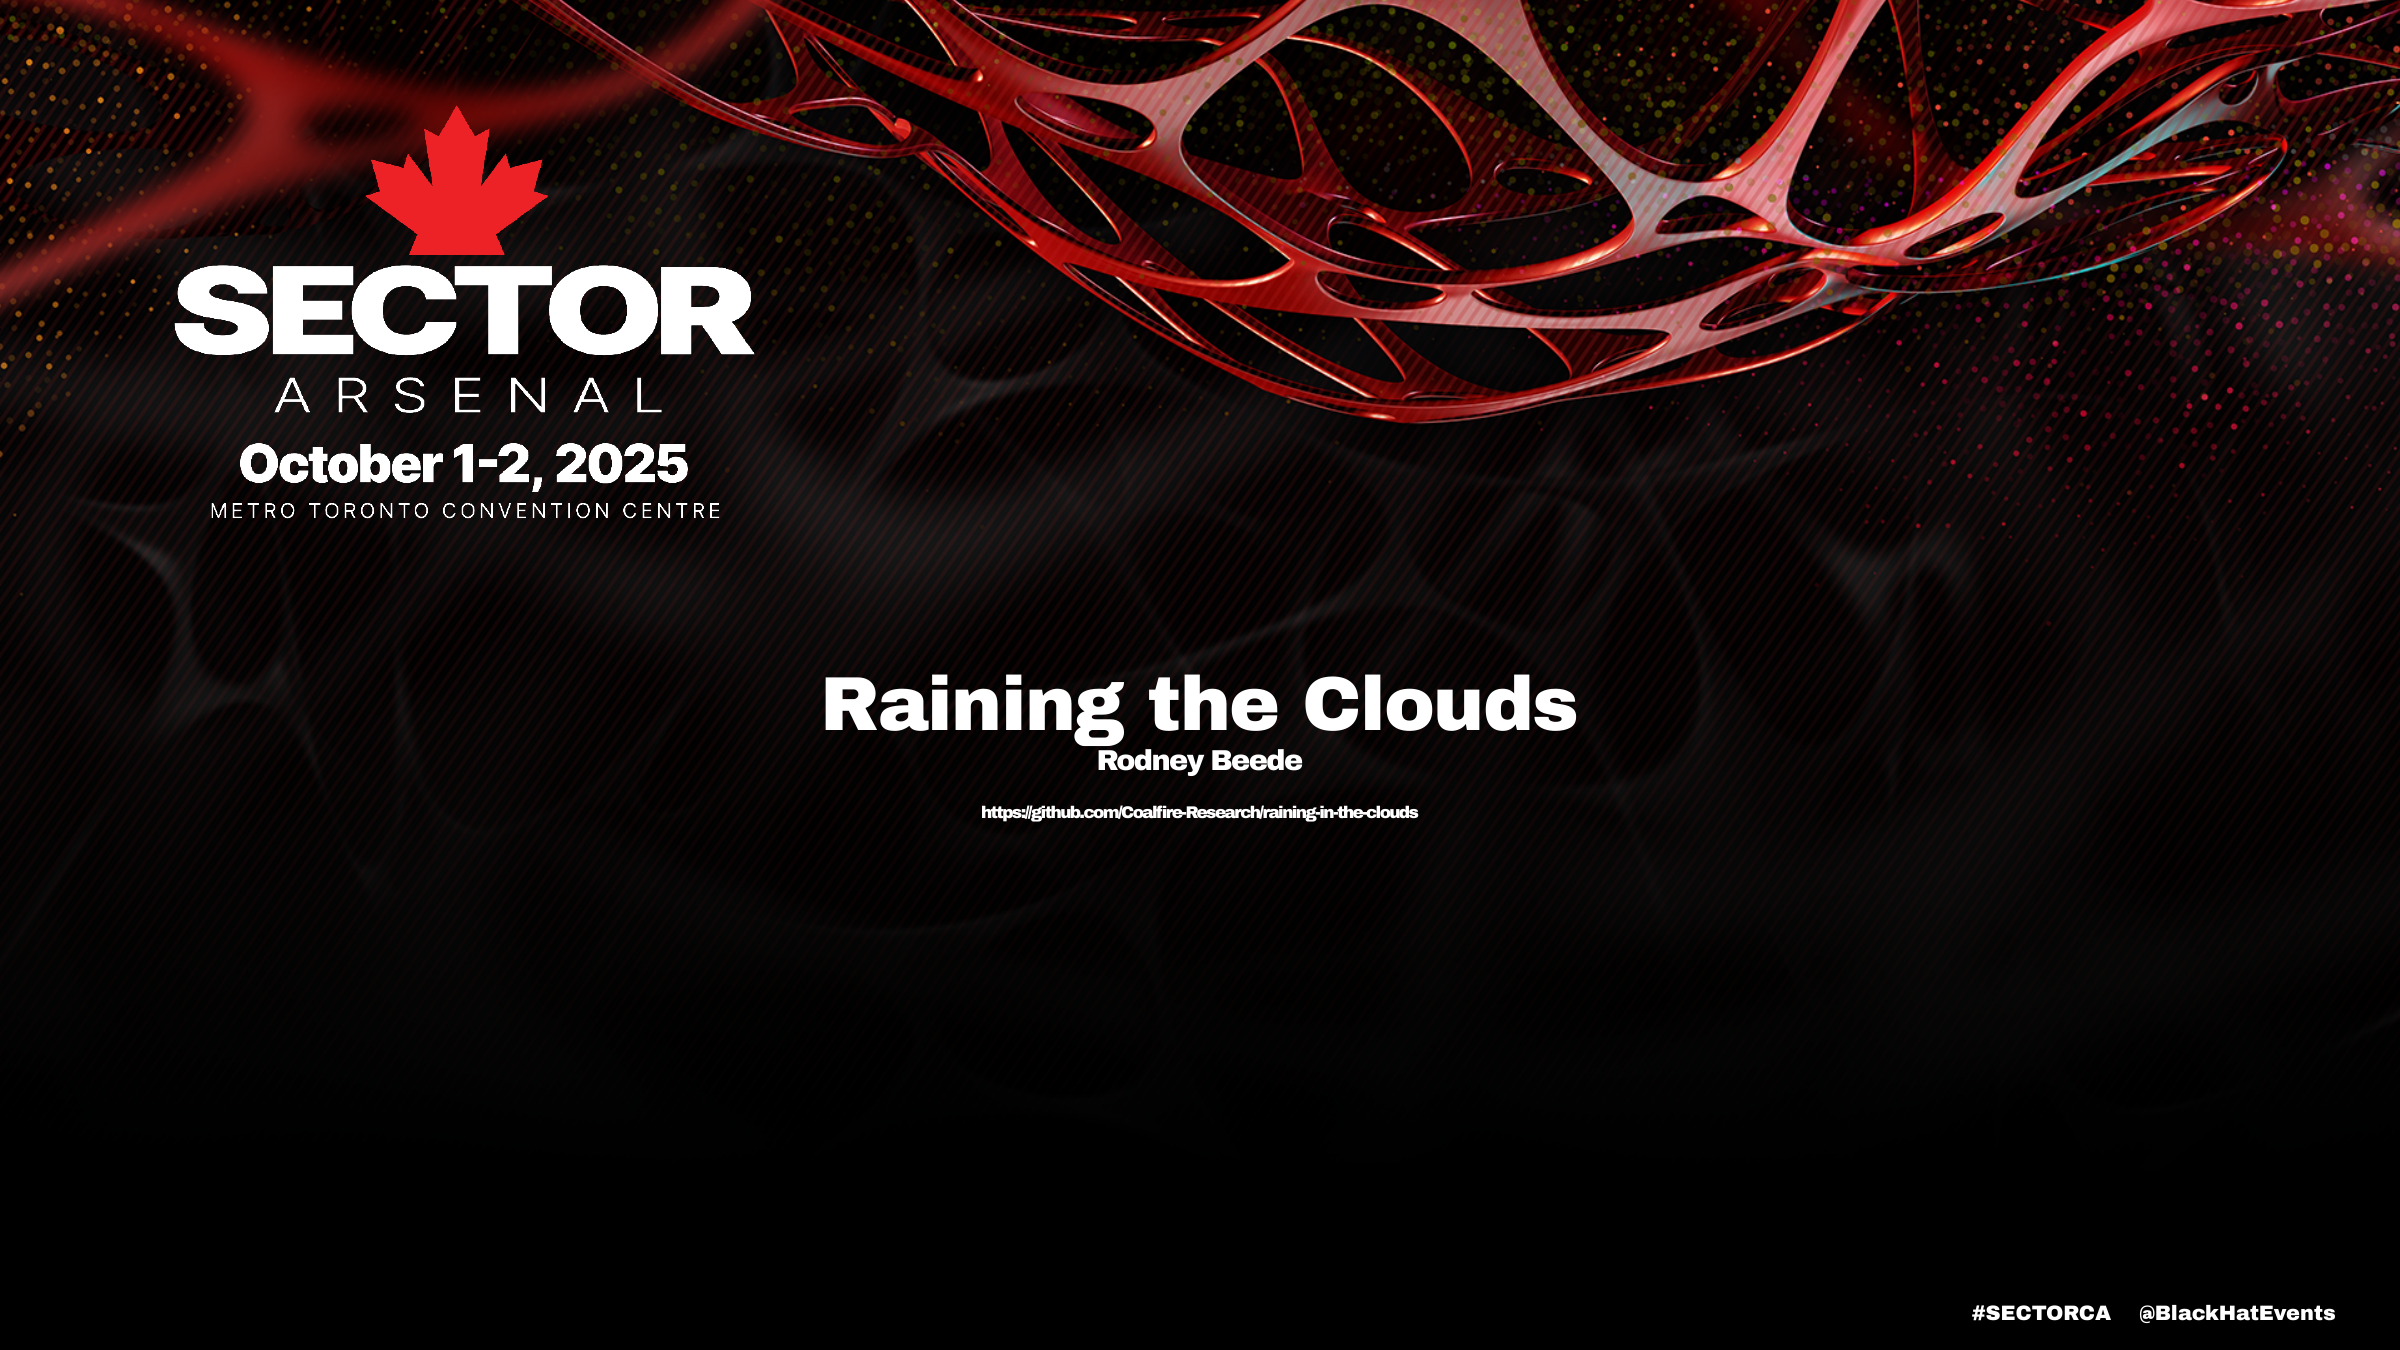

# Raining the Clouds Rodney Beede https://github.com/Coalfire-Research/raining-in-the-clouds